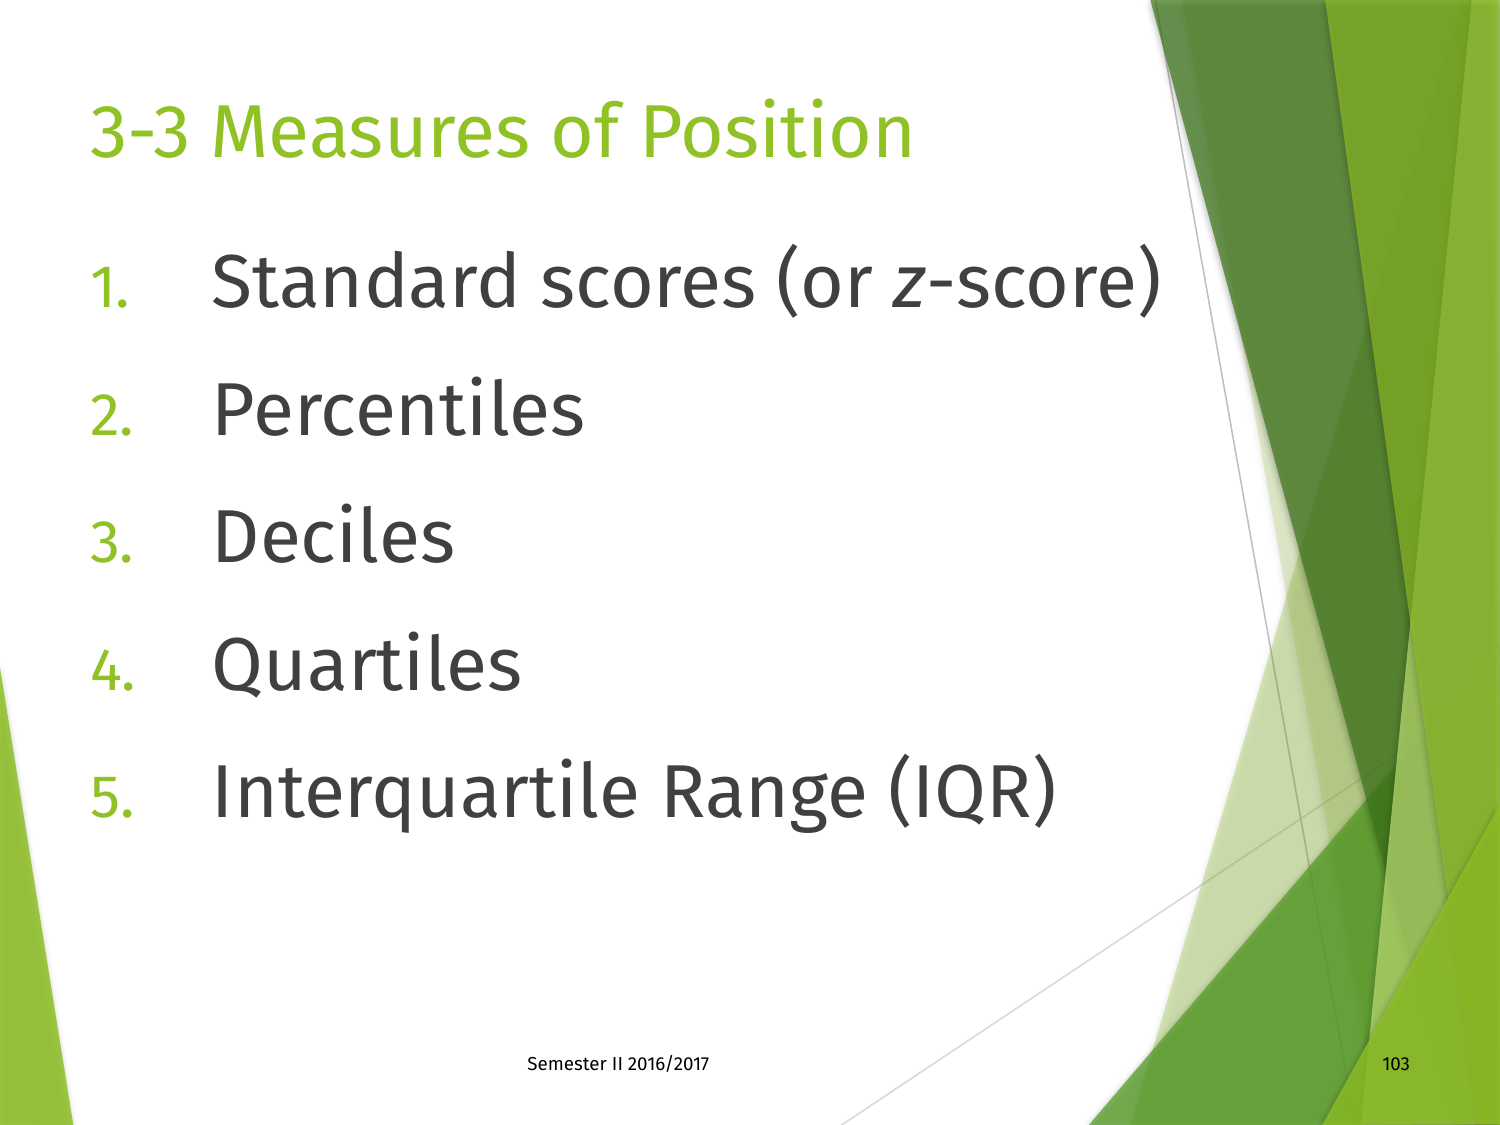

# 3-3 Measures of Position
Standard scores (or z-score)
Percentiles
Deciles
Quartiles
Interquartile Range (IQR)
Semester II 2016/2017
103